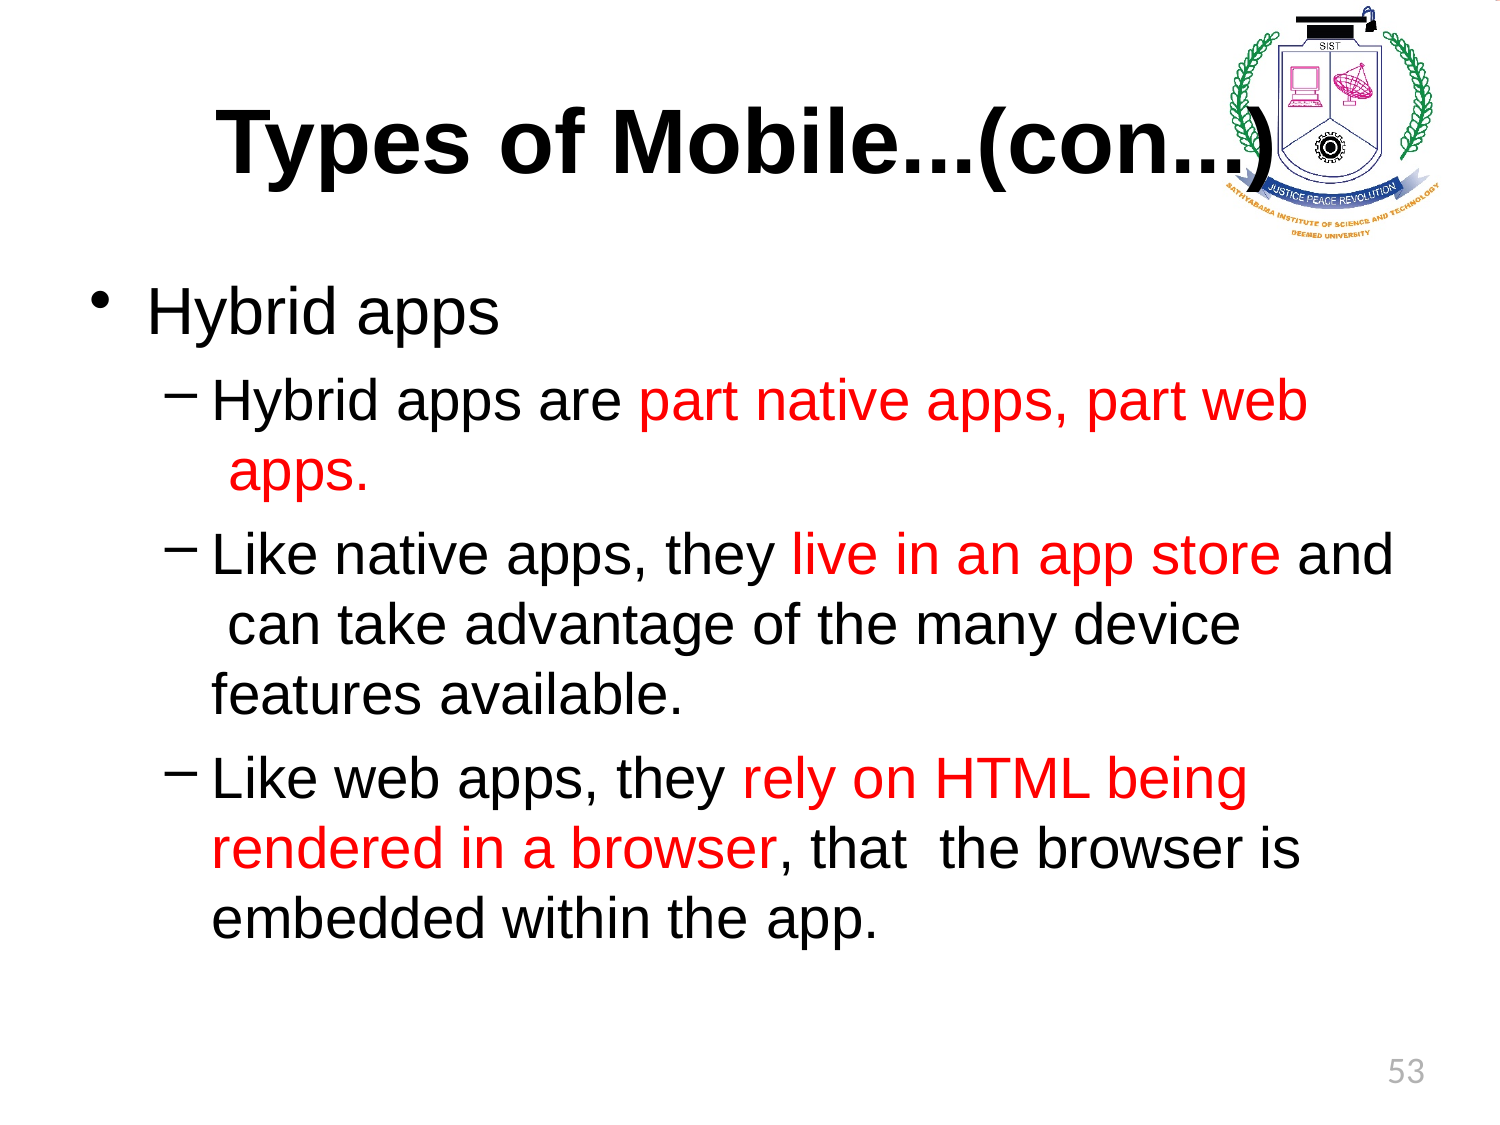

# Types of Mobile...(con...)
Hybrid apps
Hybrid apps are part native apps, part web  apps.
Like native apps, they live in an app store and  can take advantage of the many device  features available.
Like web apps, they rely on HTML being  rendered in a browser, that  the browser is embedded within the app.
53